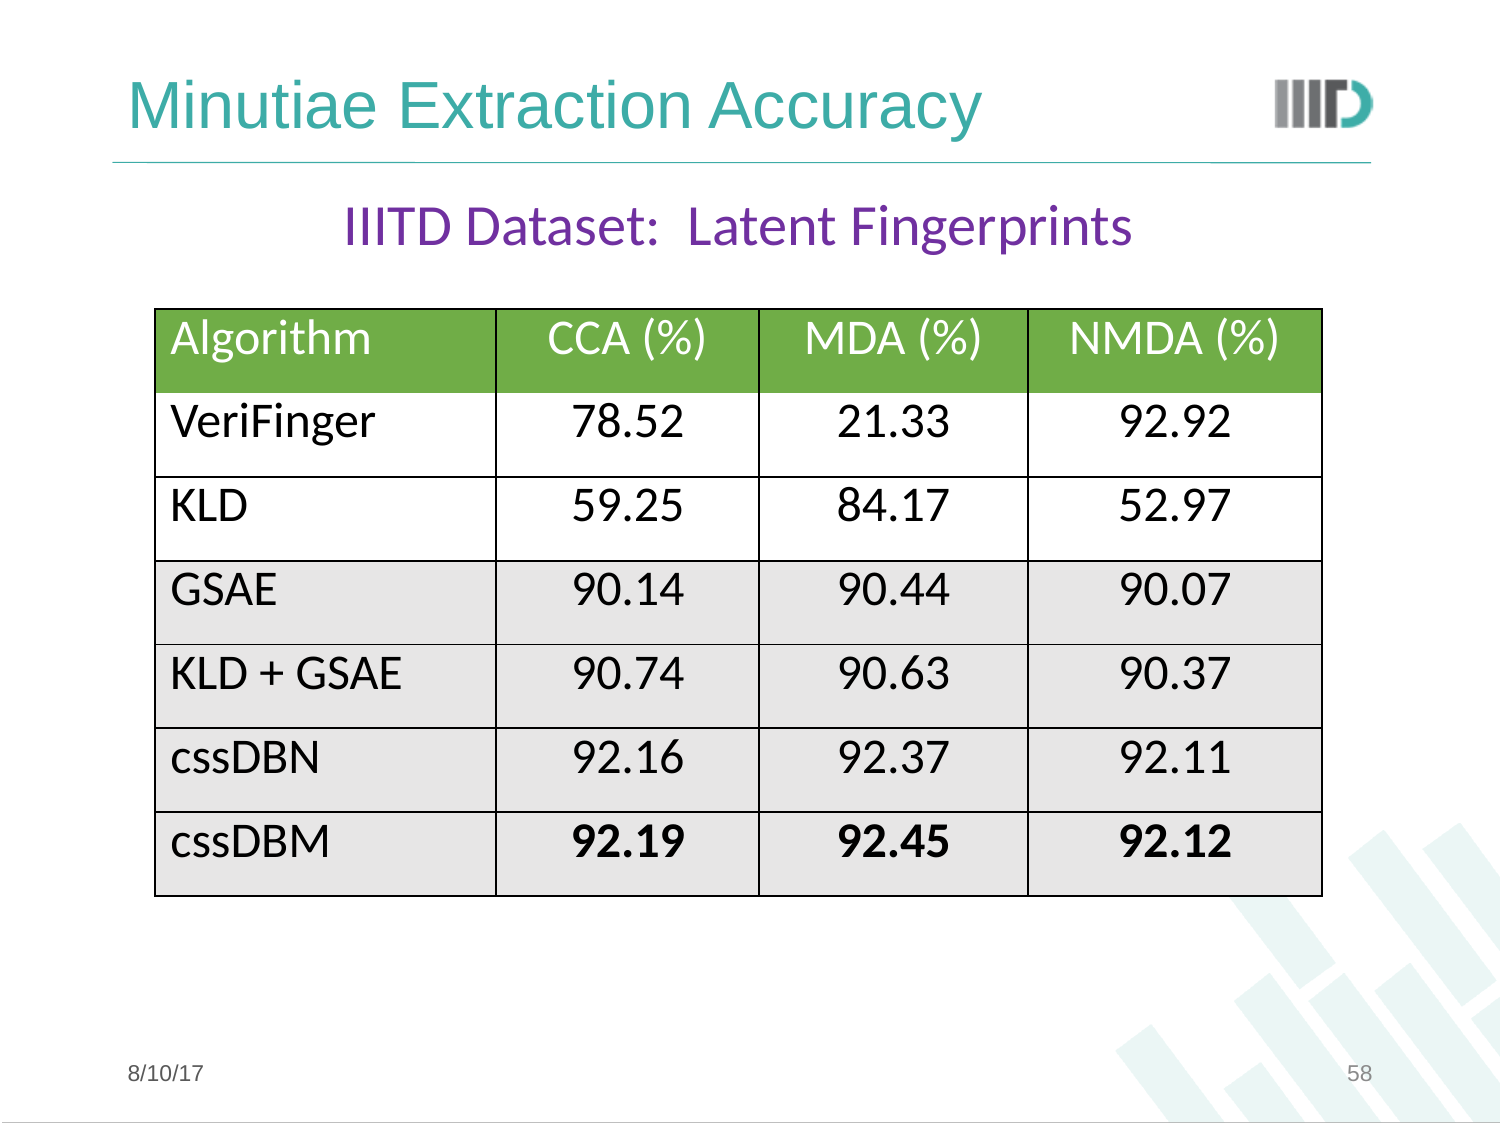

# Minutiae Extraction Accuracy
IIITD Dataset:  Latent Fingerprints
| Algorithm | CCA (%) | MDA (%) | NMDA (%) |
| --- | --- | --- | --- |
| VeriFinger | 78.52 | 21.33 | 92.92 |
| KLD | 59.25 | 84.17 | 52.97 |
| GSAE | 90.14 | 90.44 | 90.07 |
| KLD + GSAE | 90.74 | 90.63 | 90.37 |
| cssDBN | 92.16 | 92.37 | 92.11 |
| cssDBM | 92.19 | 92.45 | 92.12 |
8/10/17
58